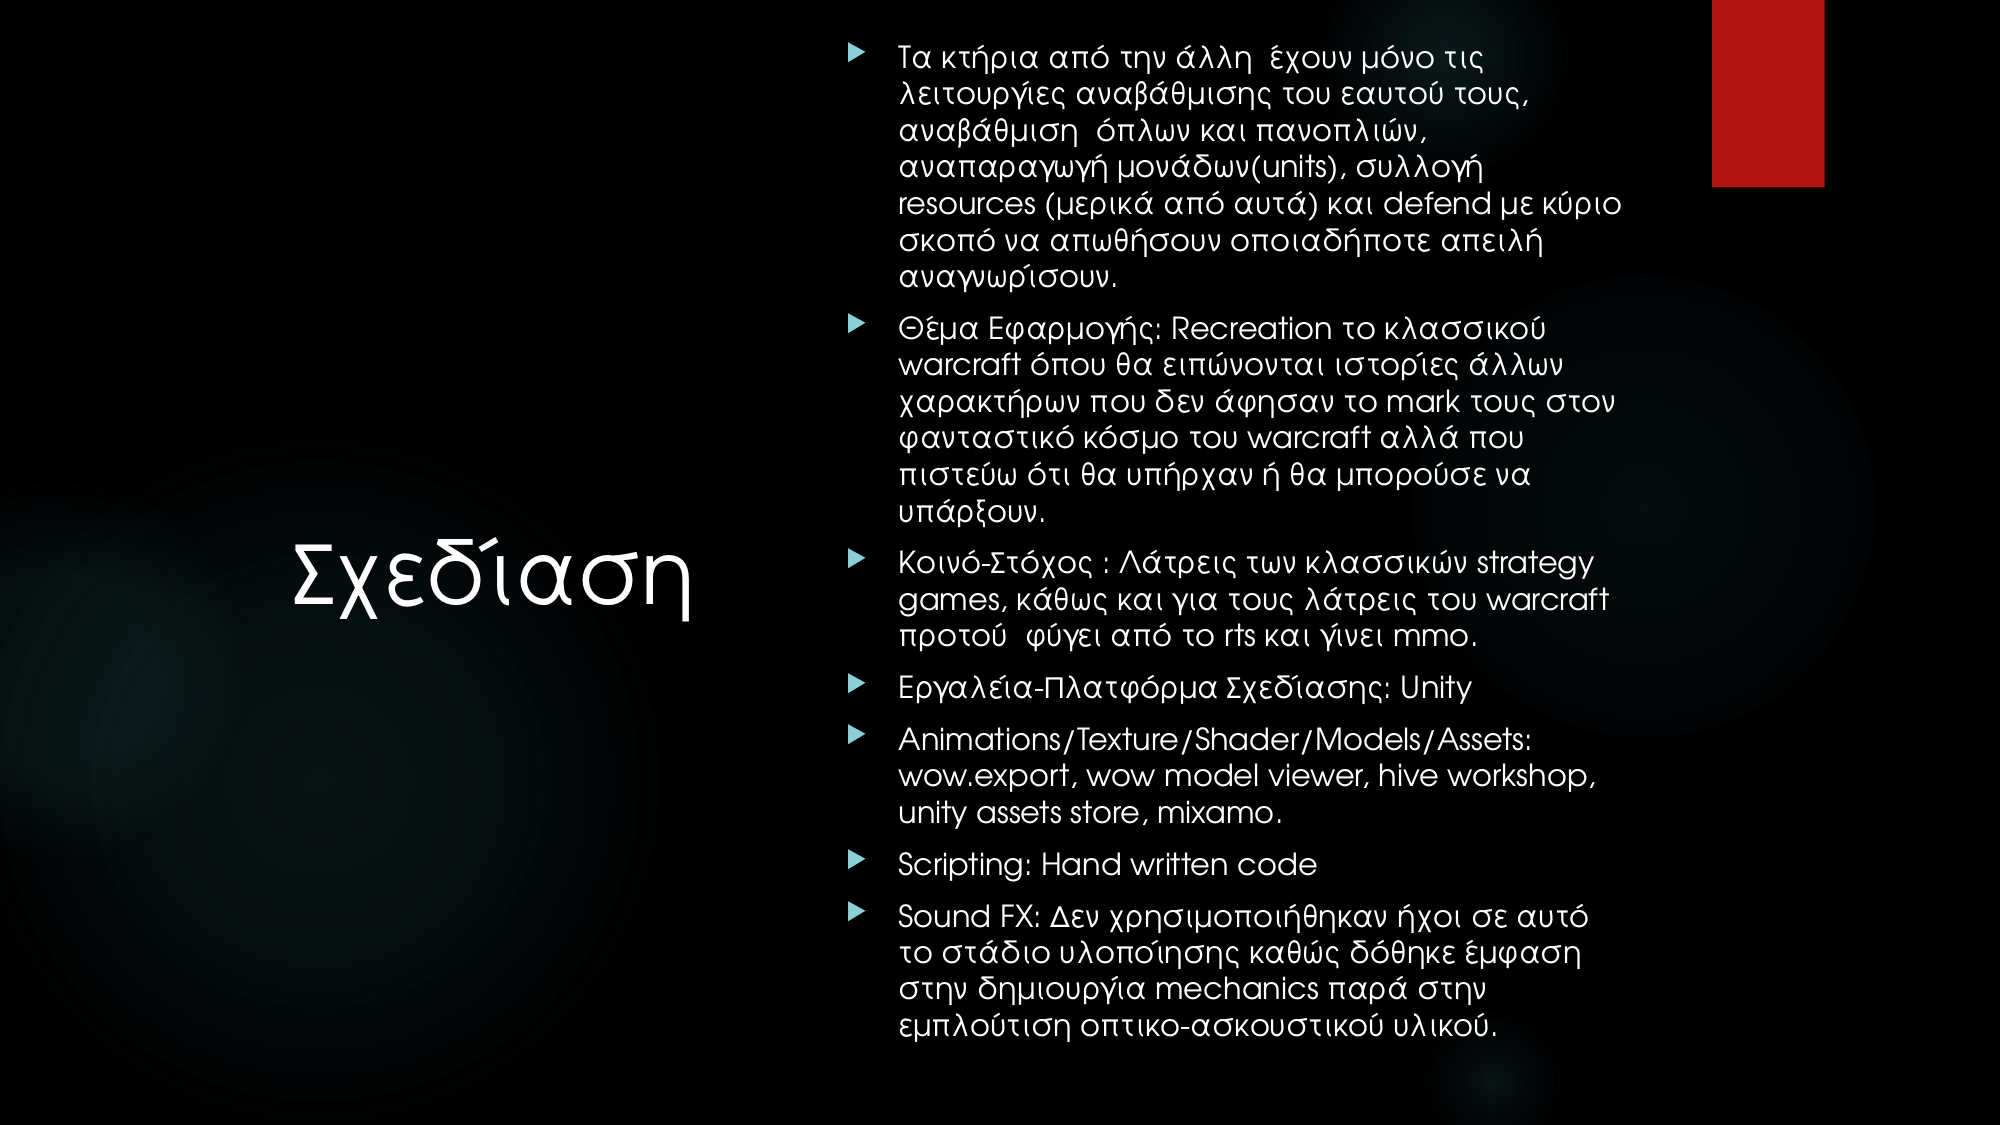

Τα κτήρια από την άλλη  έχουν μόνο τις λειτουργίες αναβάθμισης του εαυτού τους, αναβάθμιση  όπλων και πανοπλιών, αναπαραγωγή μονάδων(units), συλλογή resources (μερικά από αυτά) και defend με κύριο σκοπό να απωθήσουν οποιαδήποτε απειλή αναγνωρίσουν.
Θέμα Εφαρμογής: Recreation το κλασσικού warcraft όπου θα ειπώνονται ιστορίες άλλων χαρακτήρων που δεν άφησαν το mark τους στον φανταστικό κόσμο του warcraft αλλά που πιστεύω ότι θα υπήρχαν ή θα μπορούσε να υπάρξουν.
Κοινό-Στόχος : Λάτρεις των κλασσικών strategy games, κάθως και για τους λάτρεις του warcraft προτού  φύγει από το rts και γίνει mmo.
Εργαλεία-Πλατφόρμα Σχεδίασης: Unity
Animations/Texture/Shader/Models/Assets: wow.export, wow model viewer, hive workshop, unity assets store, mixamo.
Scripting: Hand written code
Sound FX: Δεν χρησιμοποιήθηκαν ήχοι σε αυτό το στάδιο υλοποίησης καθώς δόθηκε έμφαση στην δημιουργία mechanics παρά στην εμπλούτιση οπτικο-ασκουστικού υλικού.

# Σχεδίαση